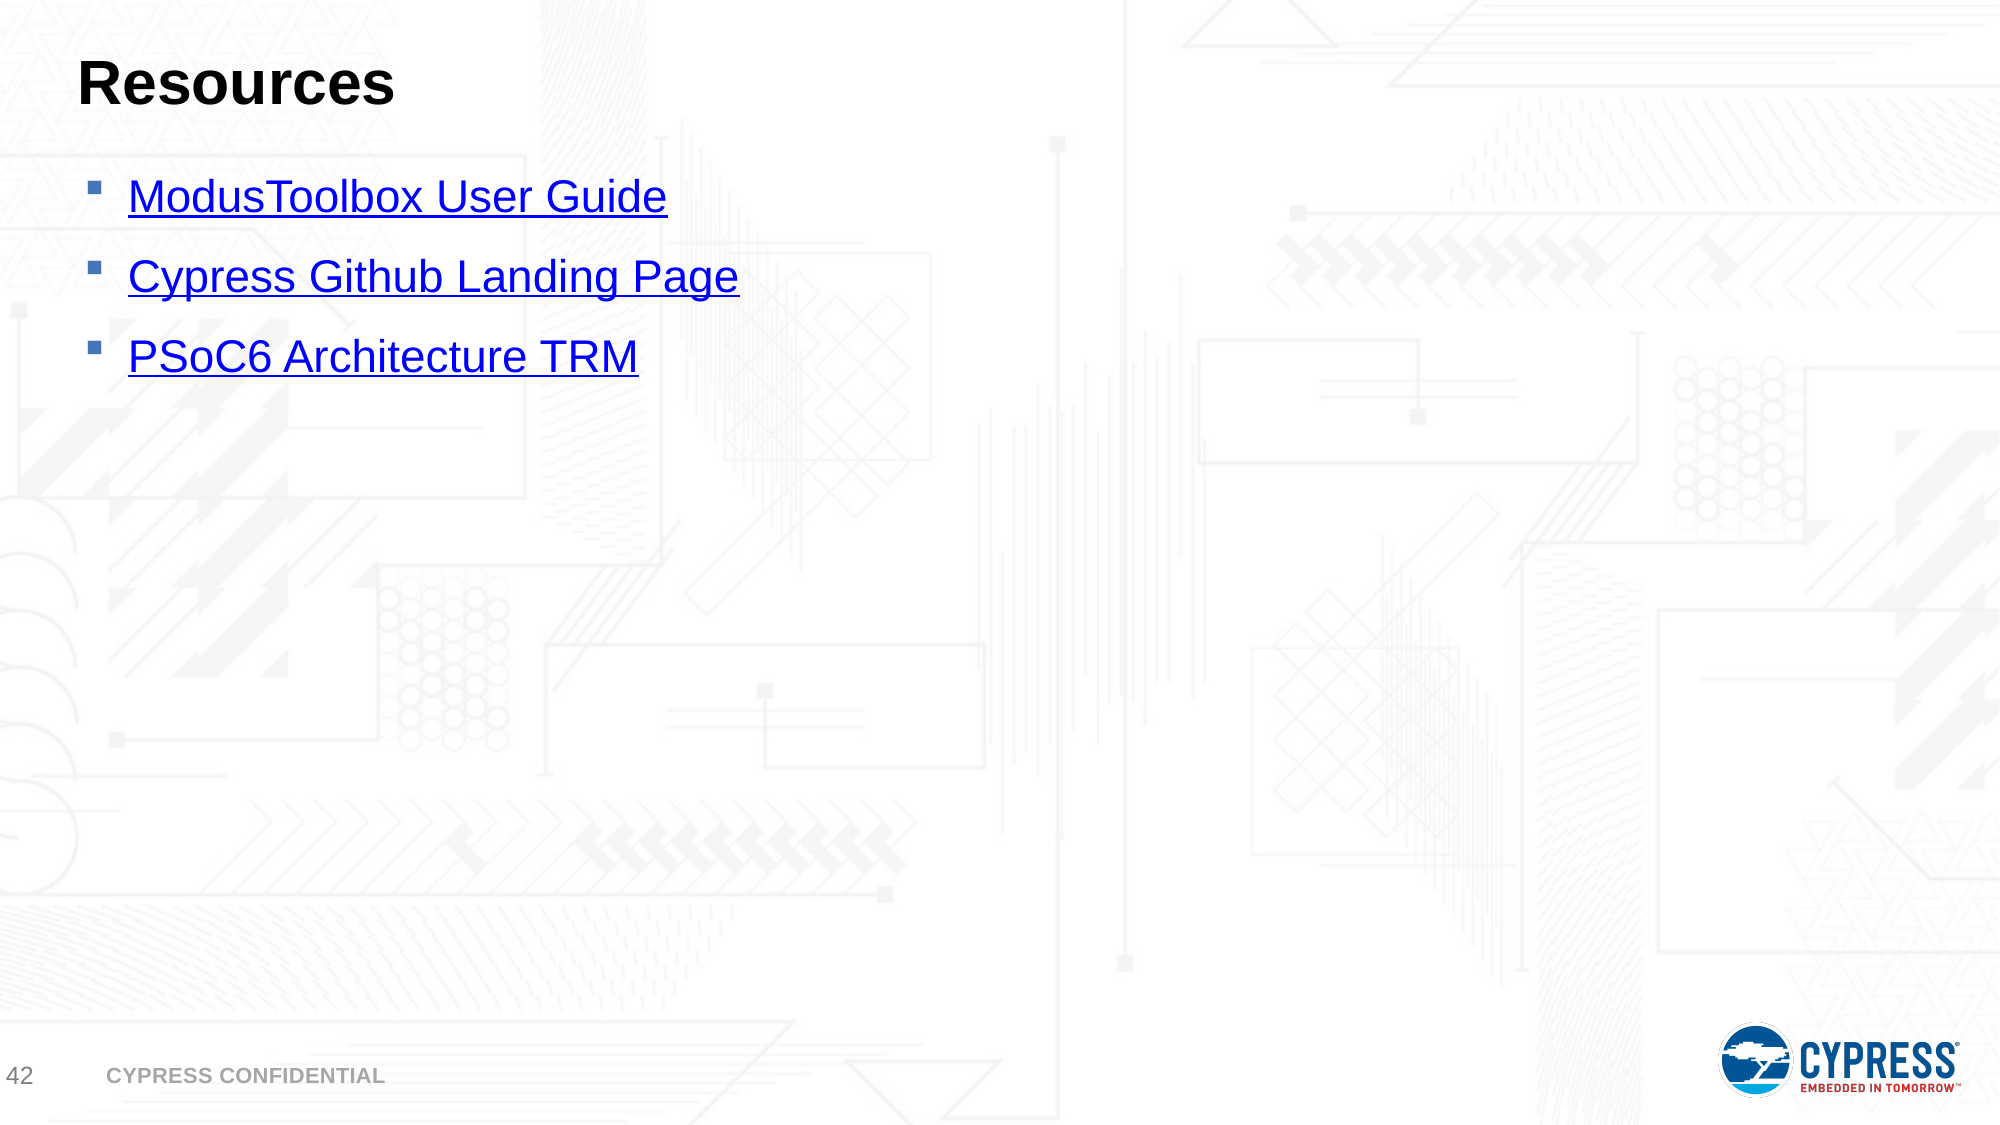

# Resources
ModusToolbox User Guide
Cypress Github Landing Page
PSoC6 Architecture TRM